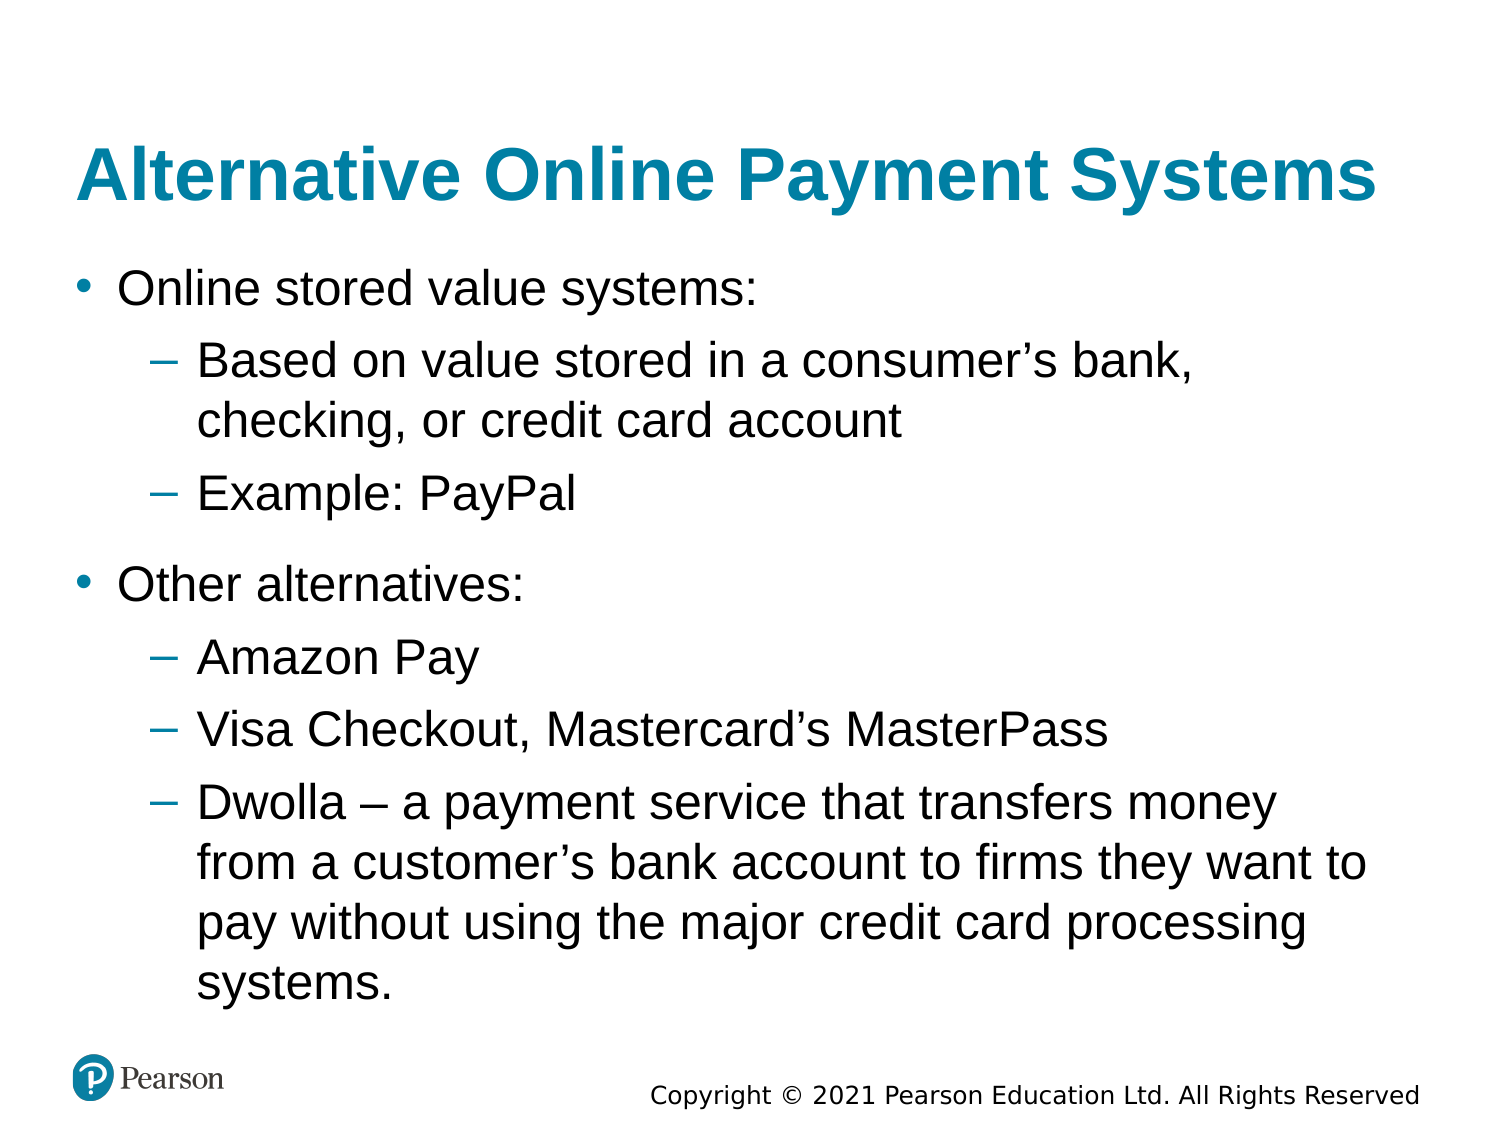

# Alternative Online Payment Systems
Online stored value systems:
Based on value stored in a consumer’s bank, checking, or credit card account
Example: PayPal
Other alternatives:
Amazon Pay
Visa Checkout, Mastercard’s MasterPass
Dwolla – a payment service that transfers money from a customer’s bank account to firms they want to pay without using the major credit card processing systems.